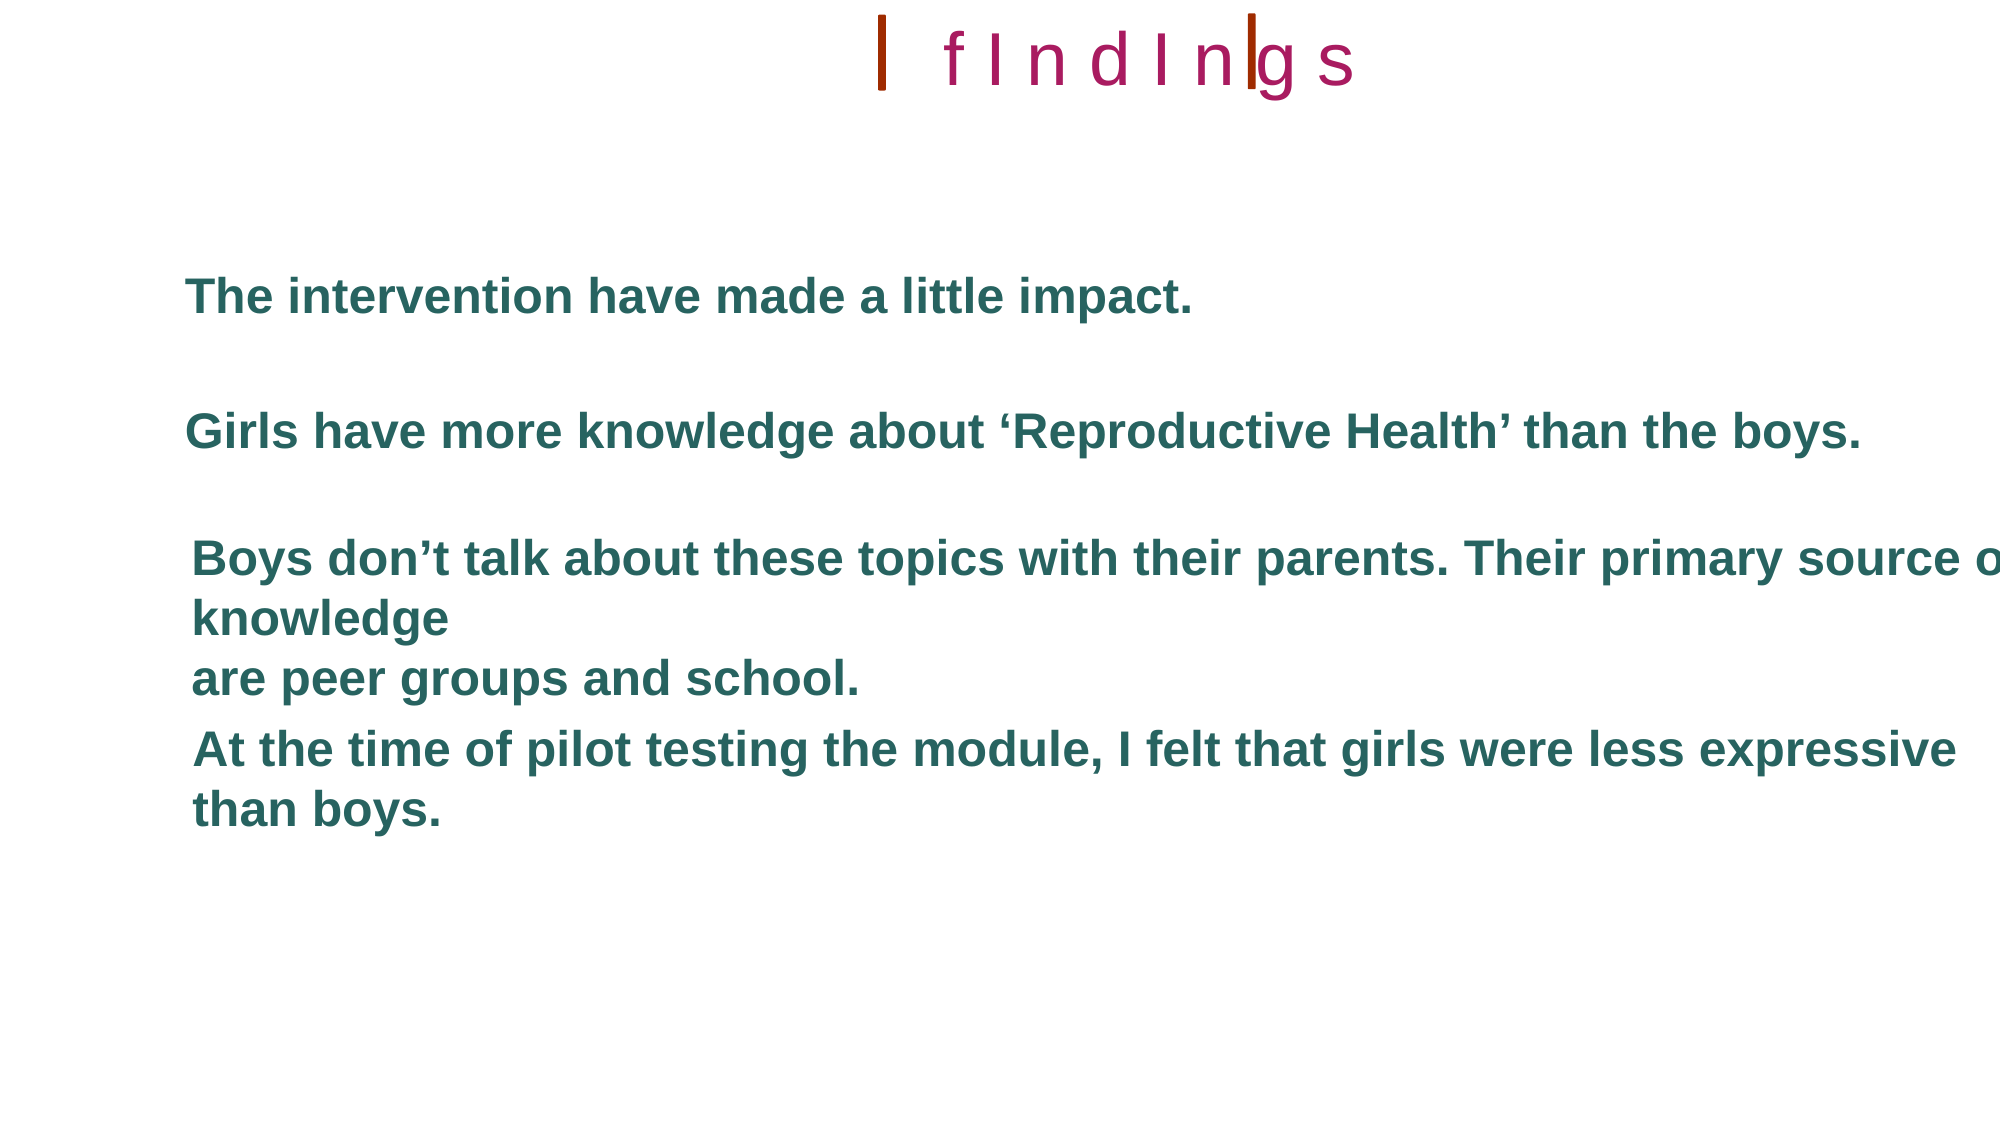

f I n d I n g s

The intervention have made a little impact.

Girls have more knowledge about ‘Reproductive Health’ than the boys.

Boys don’t talk about these topics with their parents. Their primary source of knowledge
are peer groups and school.
At the time of pilot testing the module, I felt that girls were less expressive than boys.